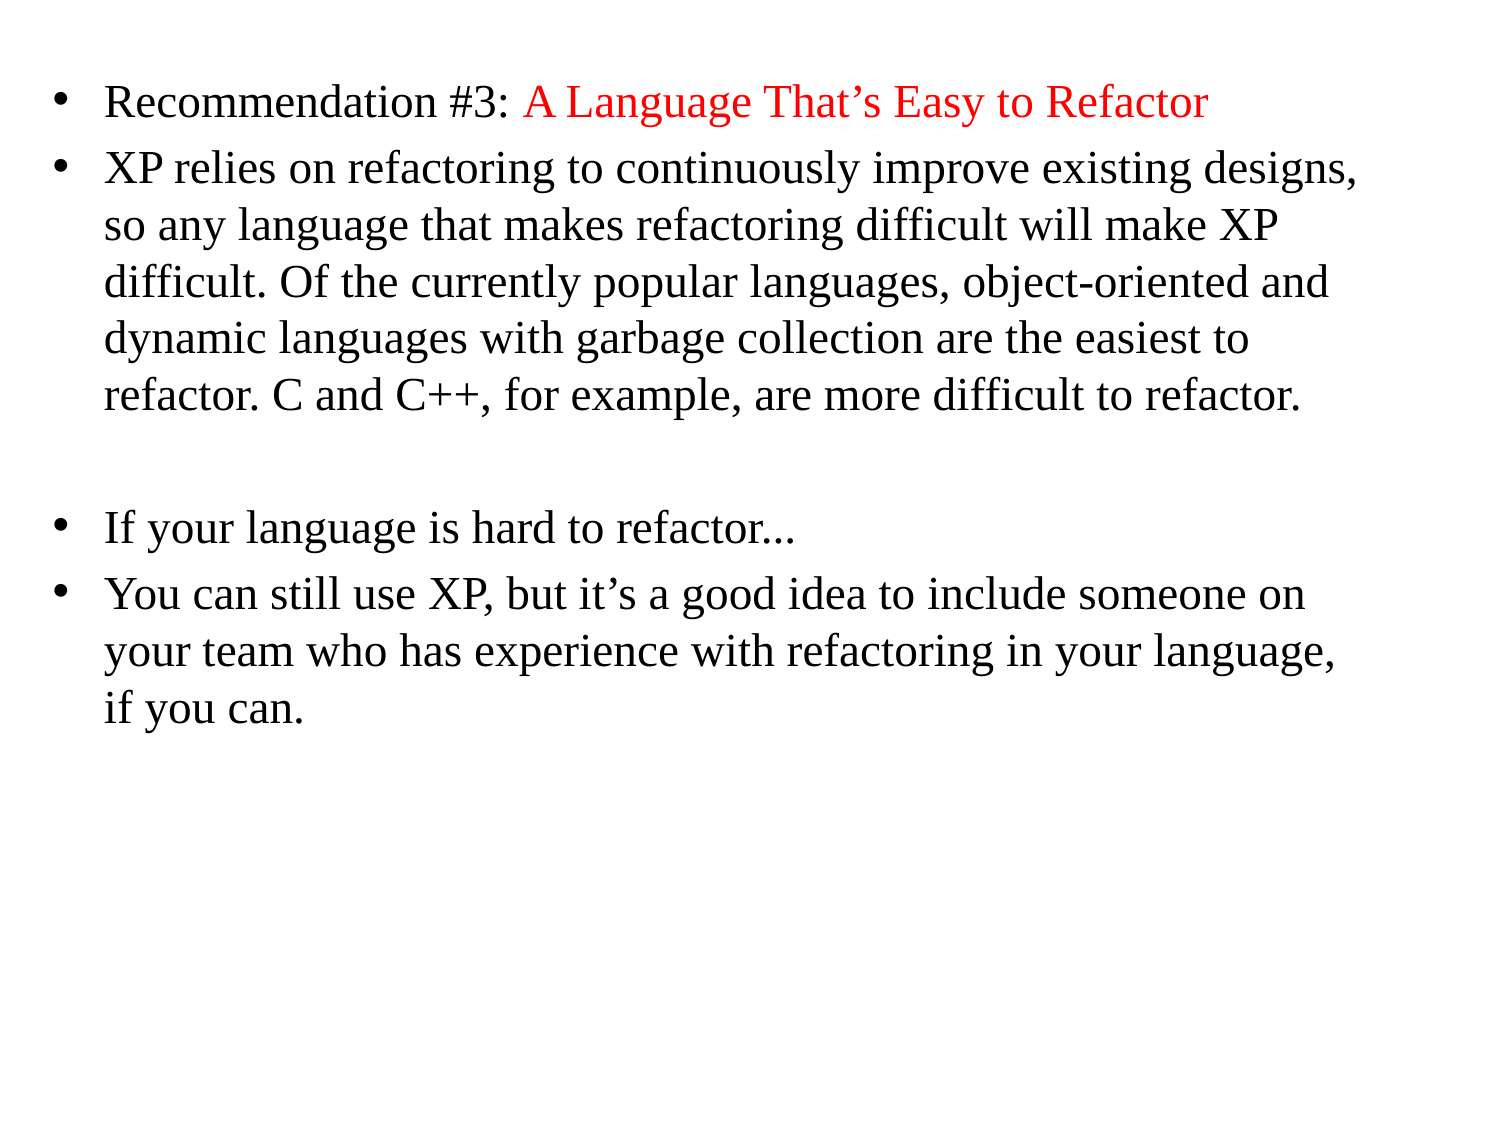

Recommendation #3: A Language That’s Easy to Refactor
XP relies on refactoring to continuously improve existing designs, so any language that makes refactoring difficult will make XP difficult. Of the currently popular languages, object-oriented and dynamic languages with garbage collection are the easiest to refactor. C and C++, for example, are more difficult to refactor.

If your language is hard to refactor...
You can still use XP, but it’s a good idea to include someone on your team who has experience with refactoring in your language, if you can.